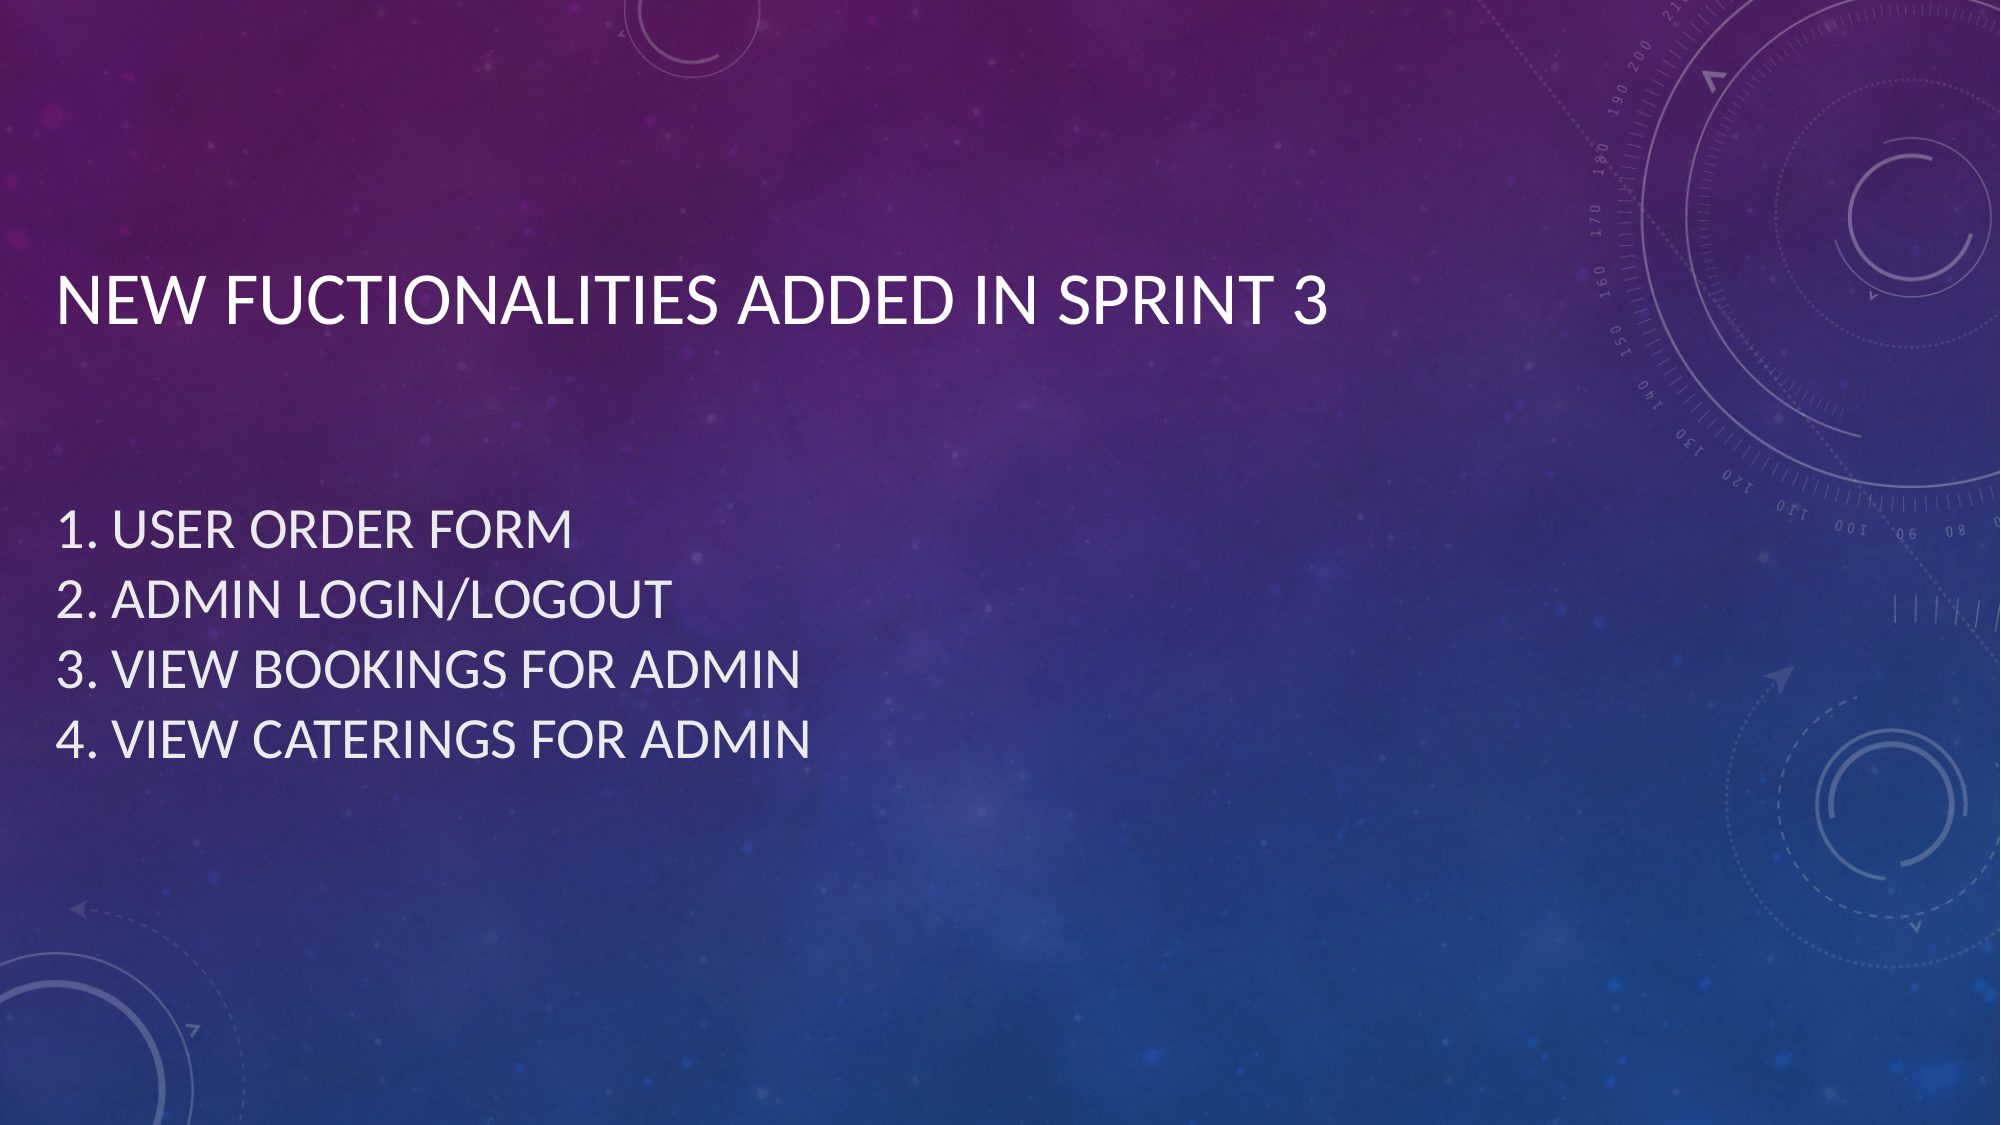

# NEW FUCTIONALITIES ADDED in Sprint 3
USER ORDER FORM
ADMIN LOGIN/LOGOUT
VIEW BOOKINGS FOR ADMIN
VIEW CATERINGS FOR ADMIN